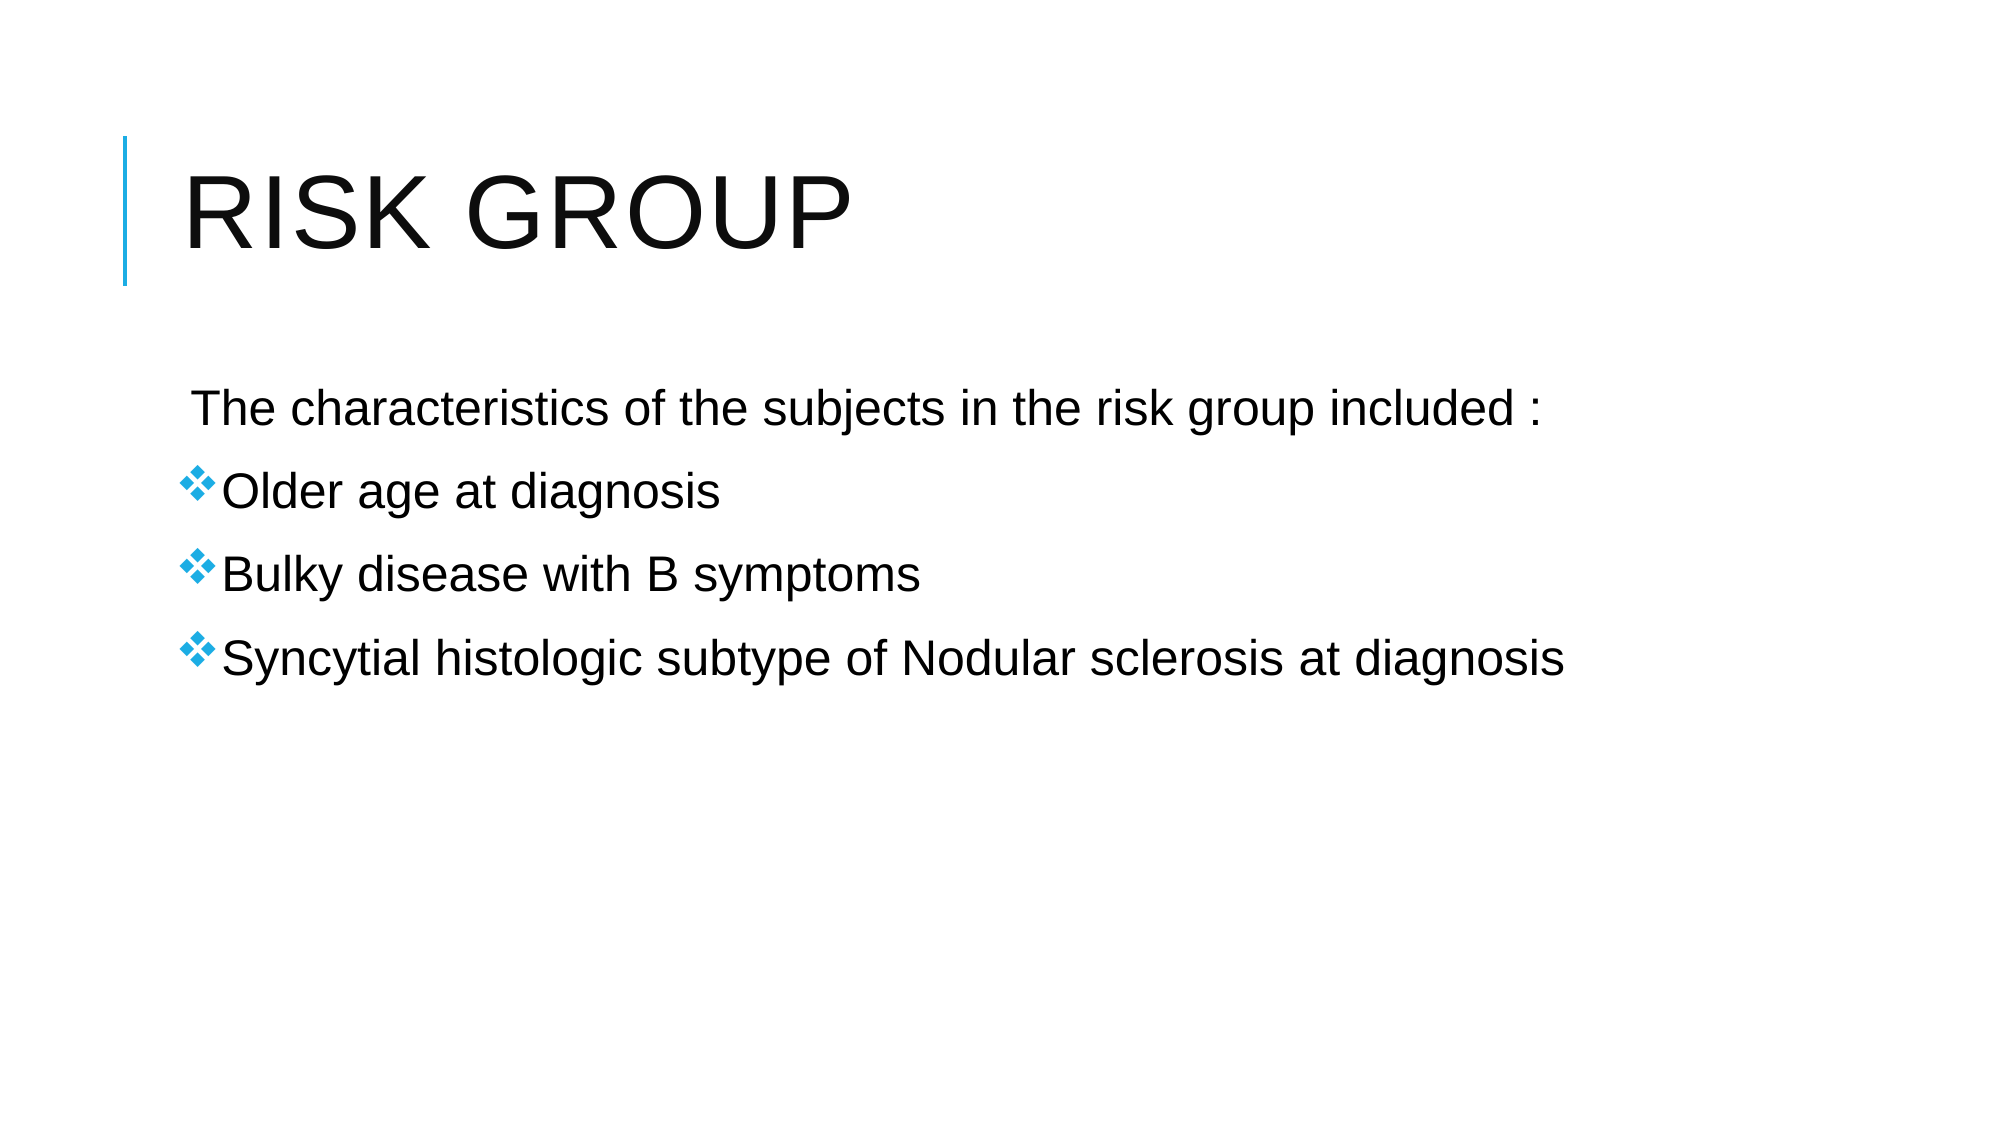

# Risk Group
The characteristics of the subjects in the risk group included :
Older age at diagnosis
Bulky disease with B symptoms
Syncytial histologic subtype of Nodular sclerosis at diagnosis